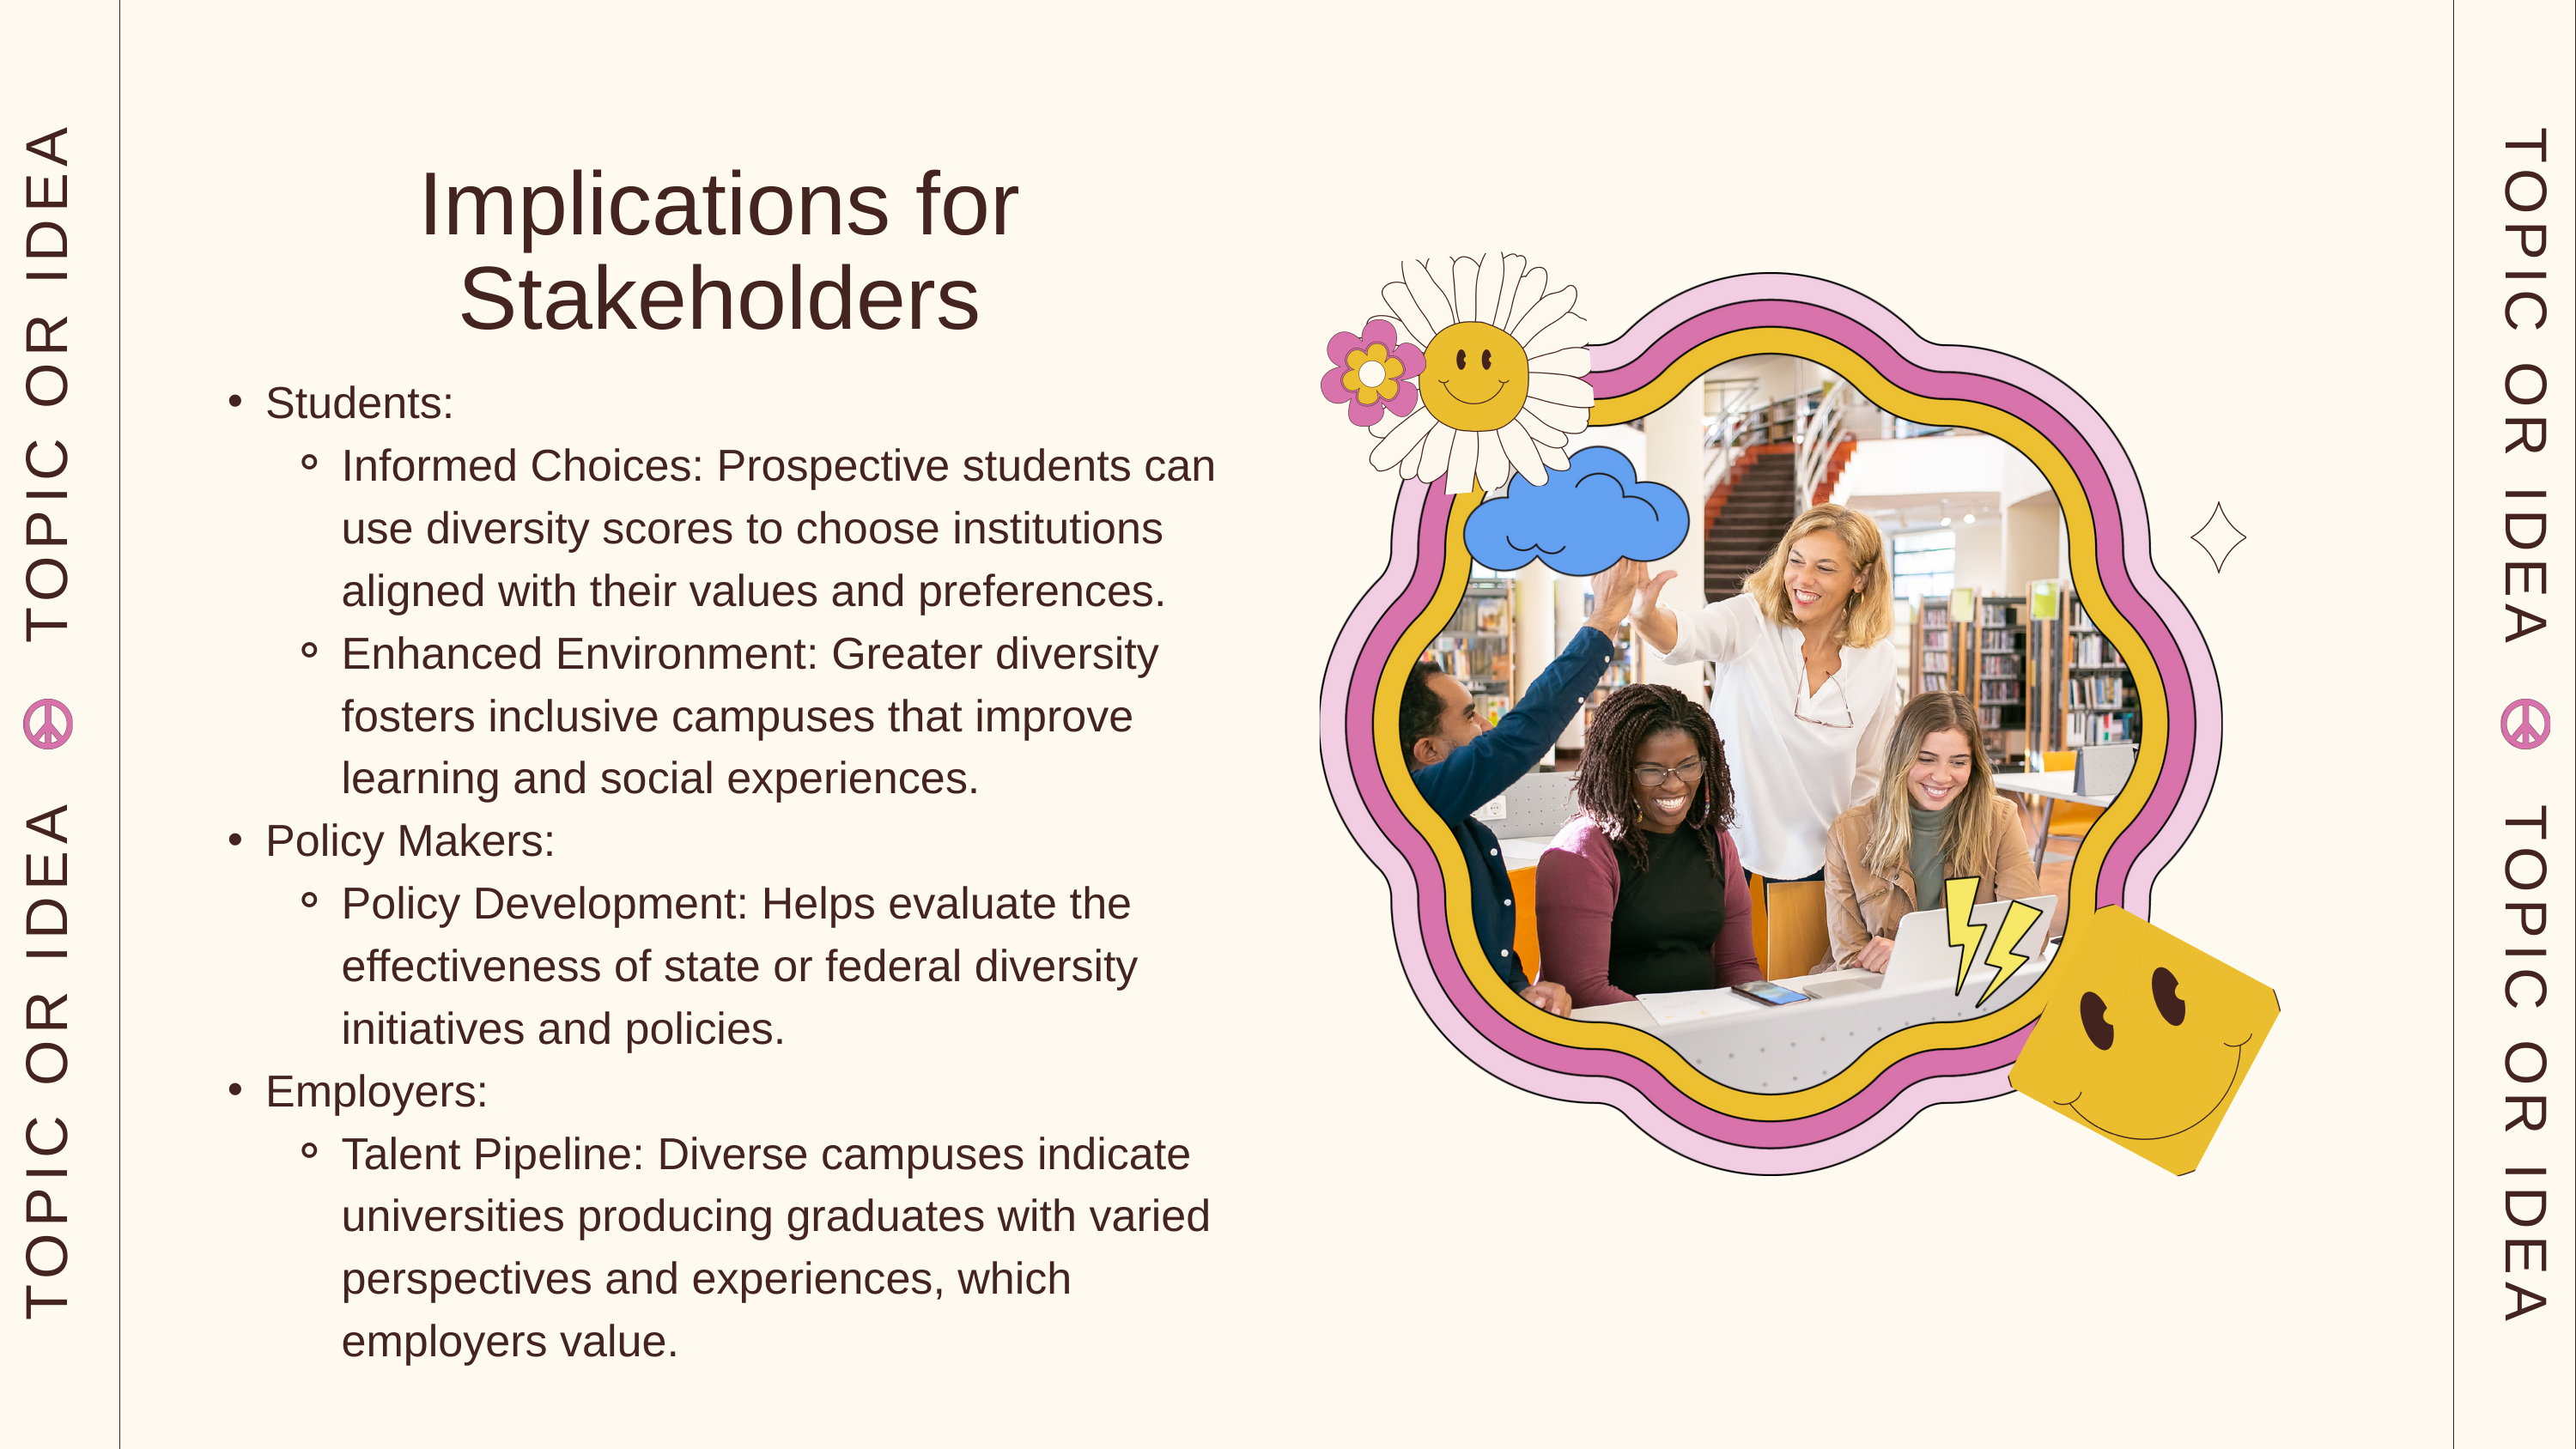

Implications for Stakeholders

Students:
Informed Choices: Prospective students can use diversity scores to choose institutions aligned with their values and preferences.
Enhanced Environment: Greater diversity fosters inclusive campuses that improve learning and social experiences.
Policy Makers:
Policy Development: Helps evaluate the effectiveness of state or federal diversity initiatives and policies.
Employers:
Talent Pipeline: Diverse campuses indicate universities producing graduates with varied perspectives and experiences, which employers value.

TOPIC OR IDEA       TOPIC OR IDEA

TOPIC OR IDEA       TOPIC OR IDEA